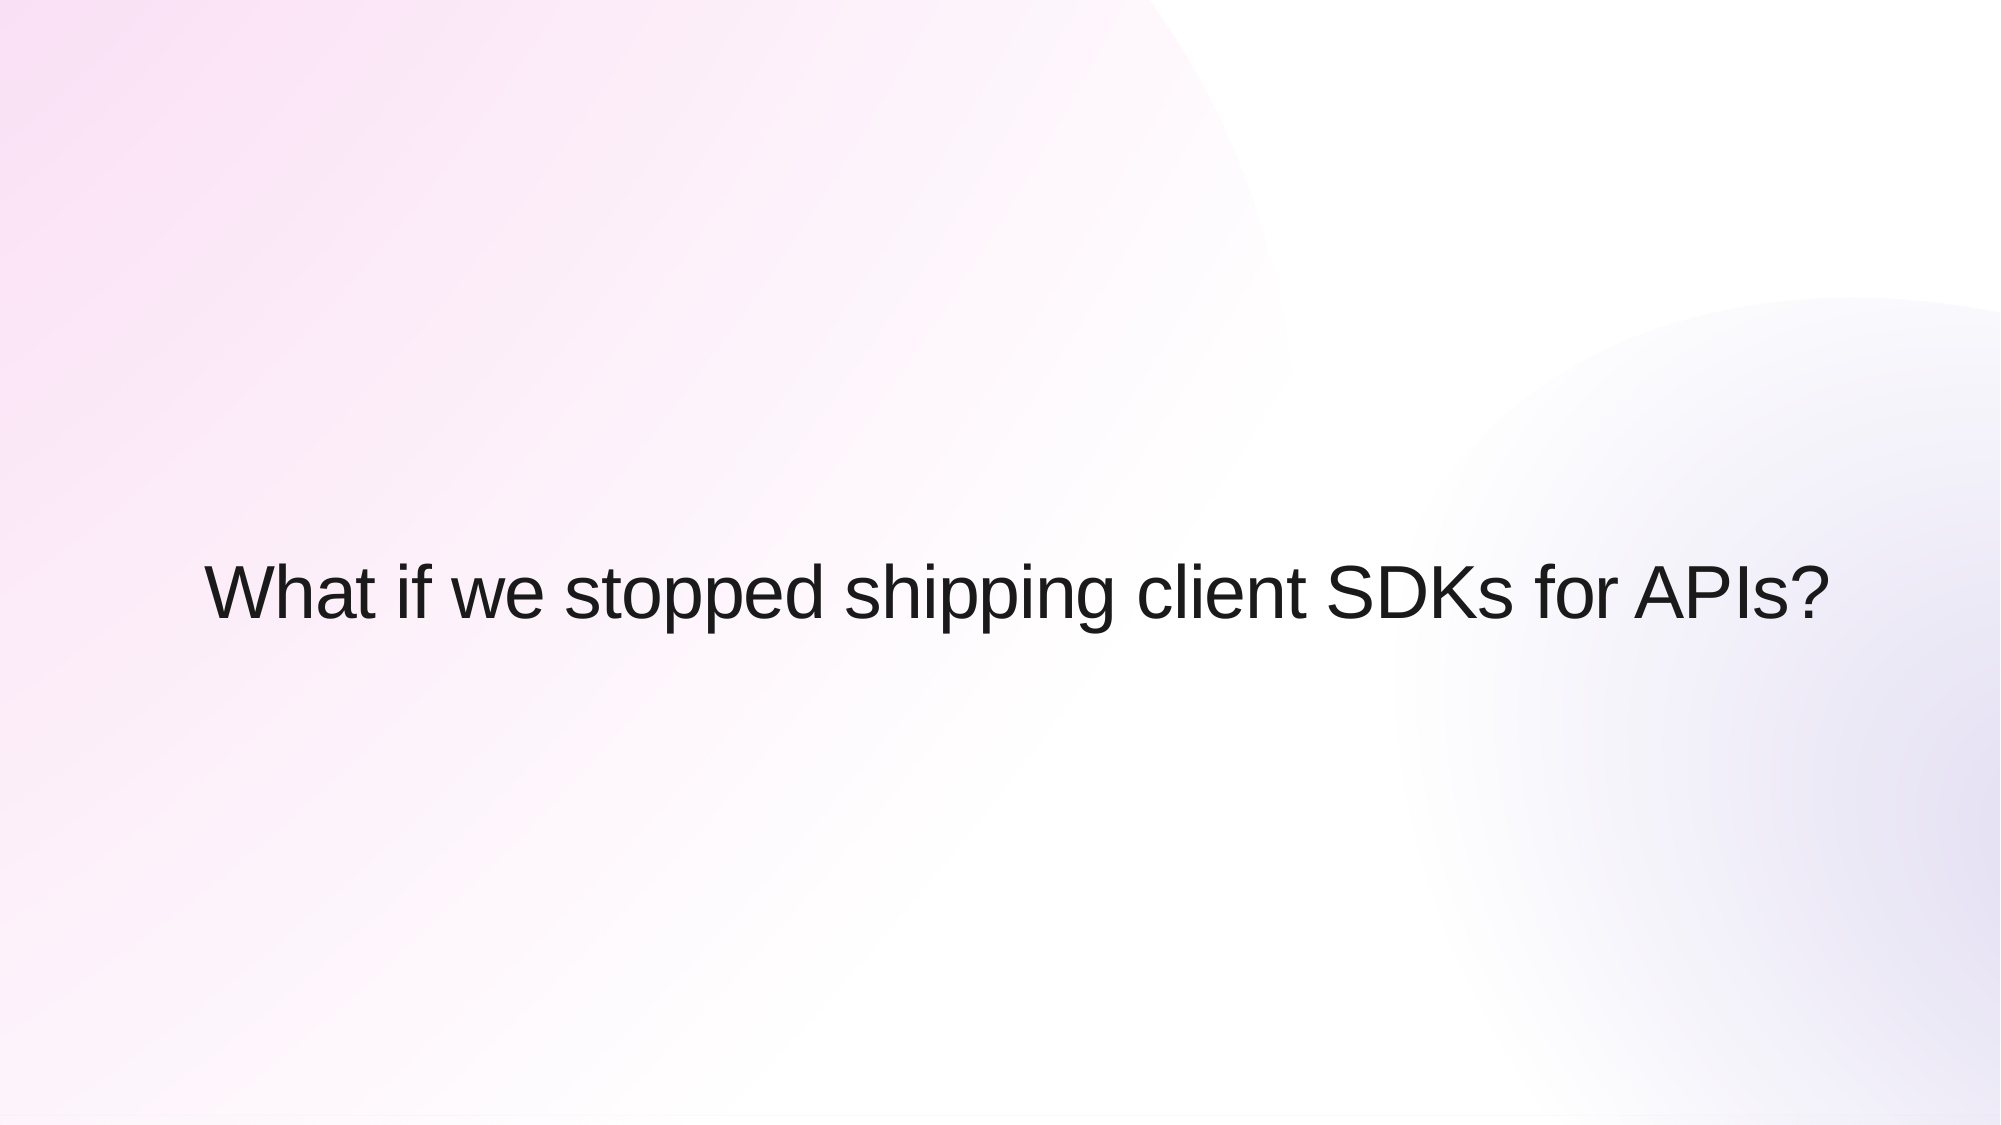

# What if we stopped shipping client SDKs for APIs?